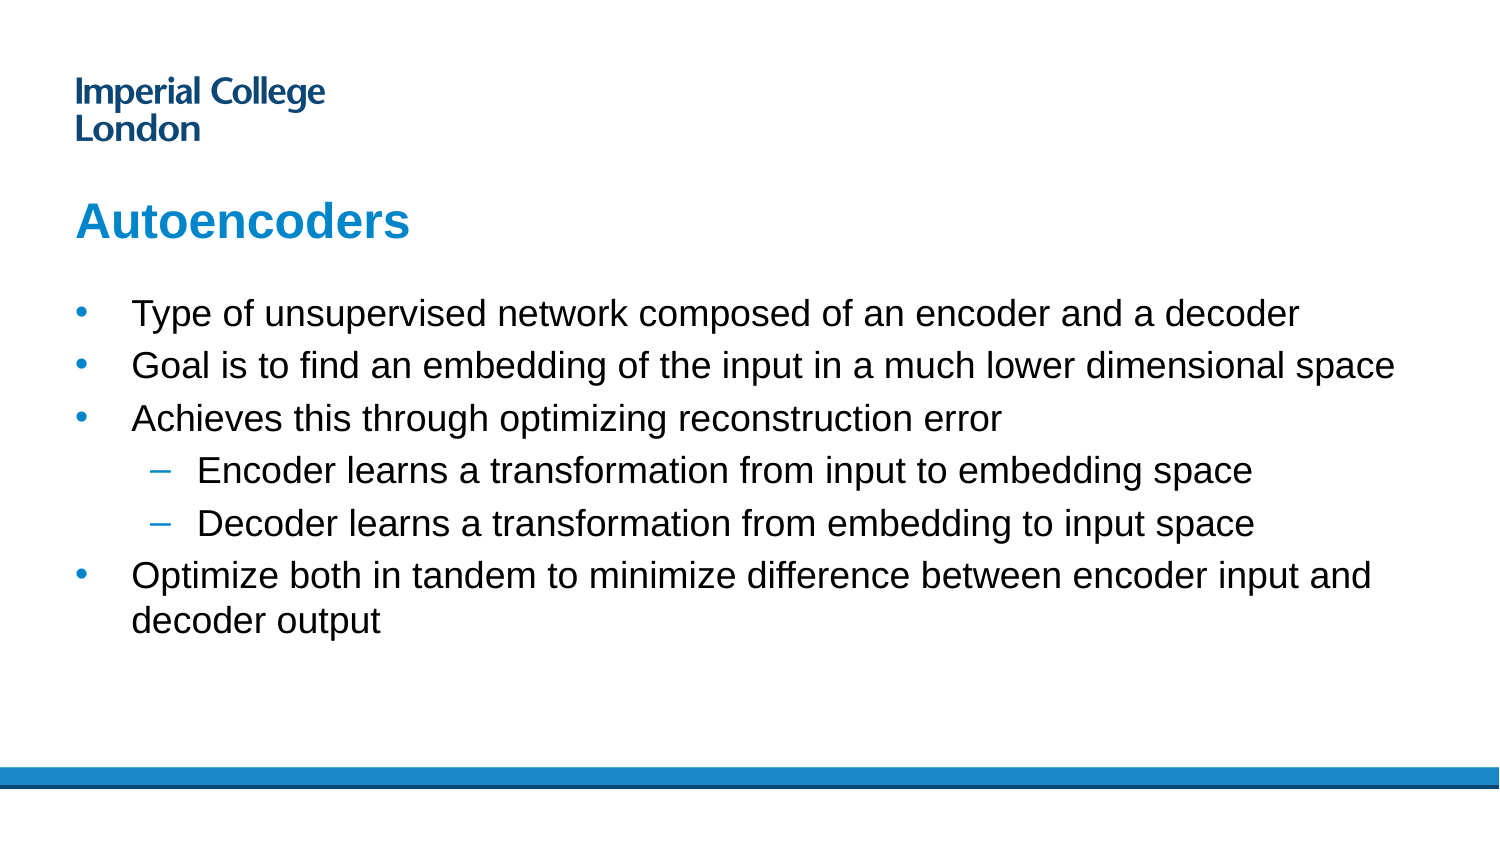

# Autoencoders
Type of unsupervised network composed of an encoder and a decoder
Goal is to find an embedding of the input in a much lower dimensional space
Achieves this through optimizing reconstruction error
Encoder learns a transformation from input to embedding space
Decoder learns a transformation from embedding to input space
Optimize both in tandem to minimize difference between encoder input and decoder output